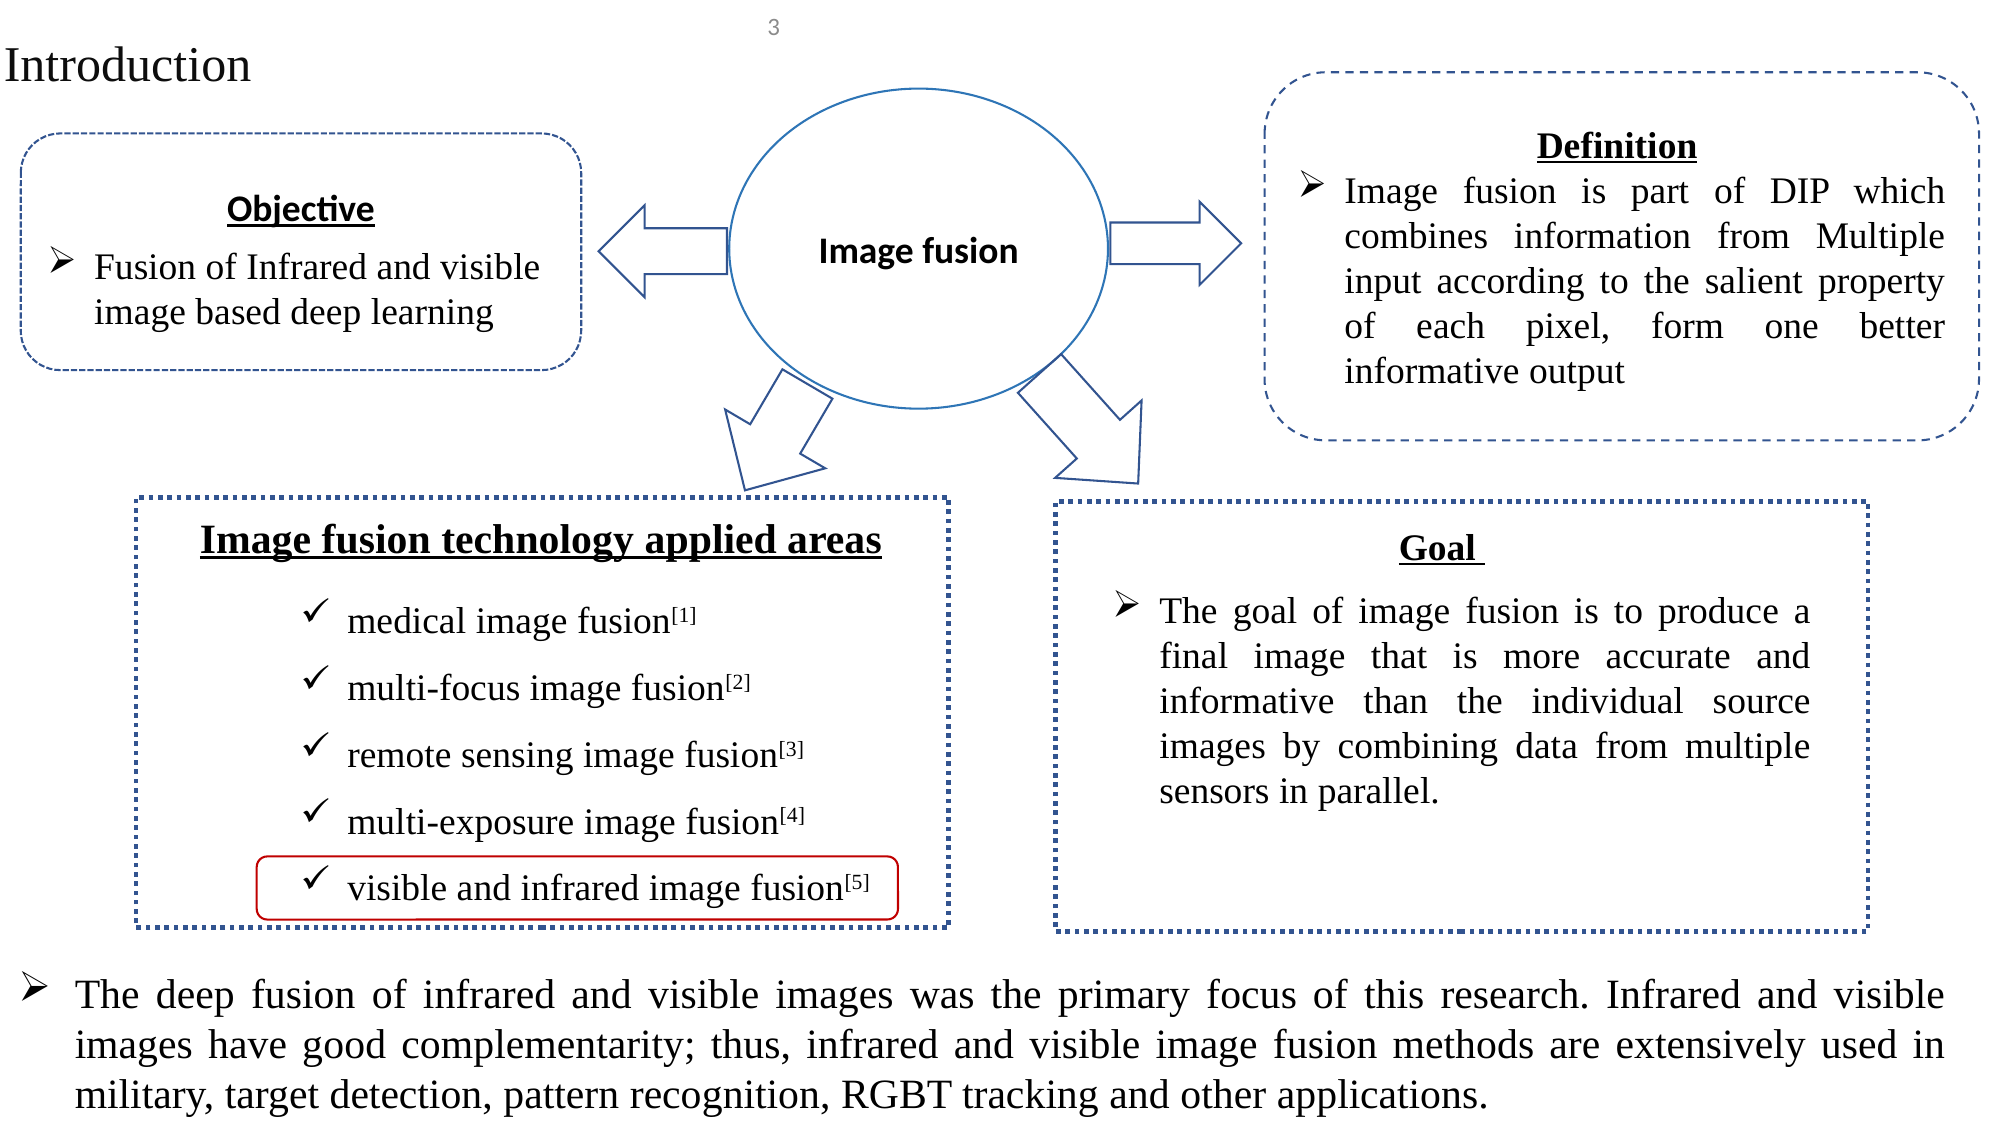

3
# Introduction
Definition
Image fusion is part of DIP which combines information from Multiple input according to the salient property of each pixel, form one better informative output
Image fusion

Objective
Fusion of Infrared and visible image based deep learning

   Image fusion technology applied areas
medical image fusion[1]
multi-focus image fusion[2]
remote sensing image fusion[3]
multi-exposure image fusion[4]
visible and infrared image fusion[5]
Goal
The goal of image fusion is to produce a final image that is more accurate and informative than the individual source images by combining data from multiple sensors in parallel.

The deep fusion of infrared and visible images was the primary focus of this research. Infrared and visible images have good complementarity; thus, infrared and visible image fusion methods are extensively used in military, target detection, pattern recognition, RGBT tracking and other applications.